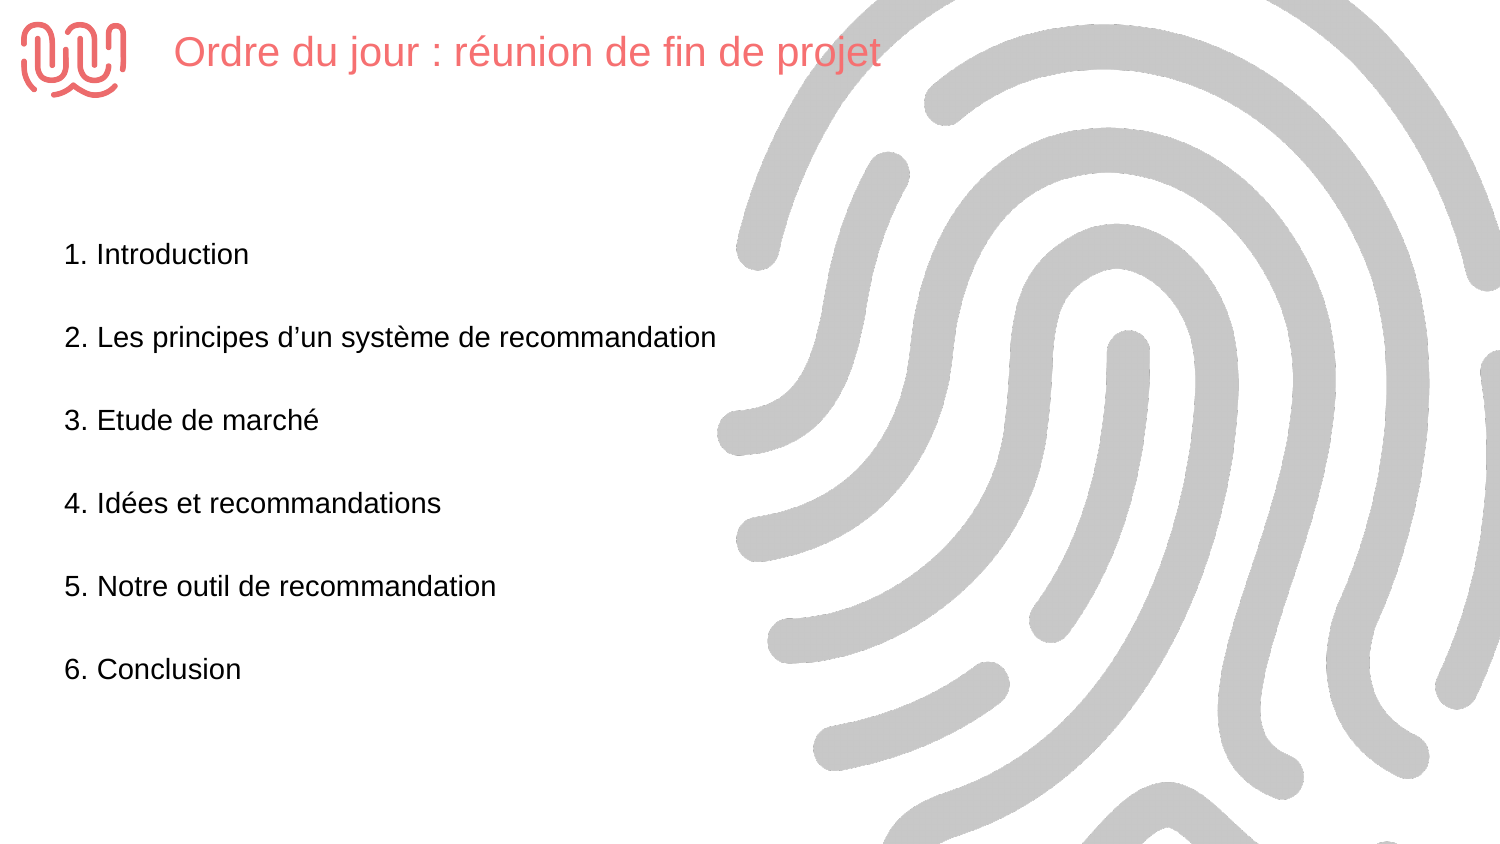

Ordre du jour : réunion de fin de projet
1. Introduction
2. Les principes d’un système de recommandation
3. Etude de marché
4. Idées et recommandations
5. Notre outil de recommandation
6. Conclusion